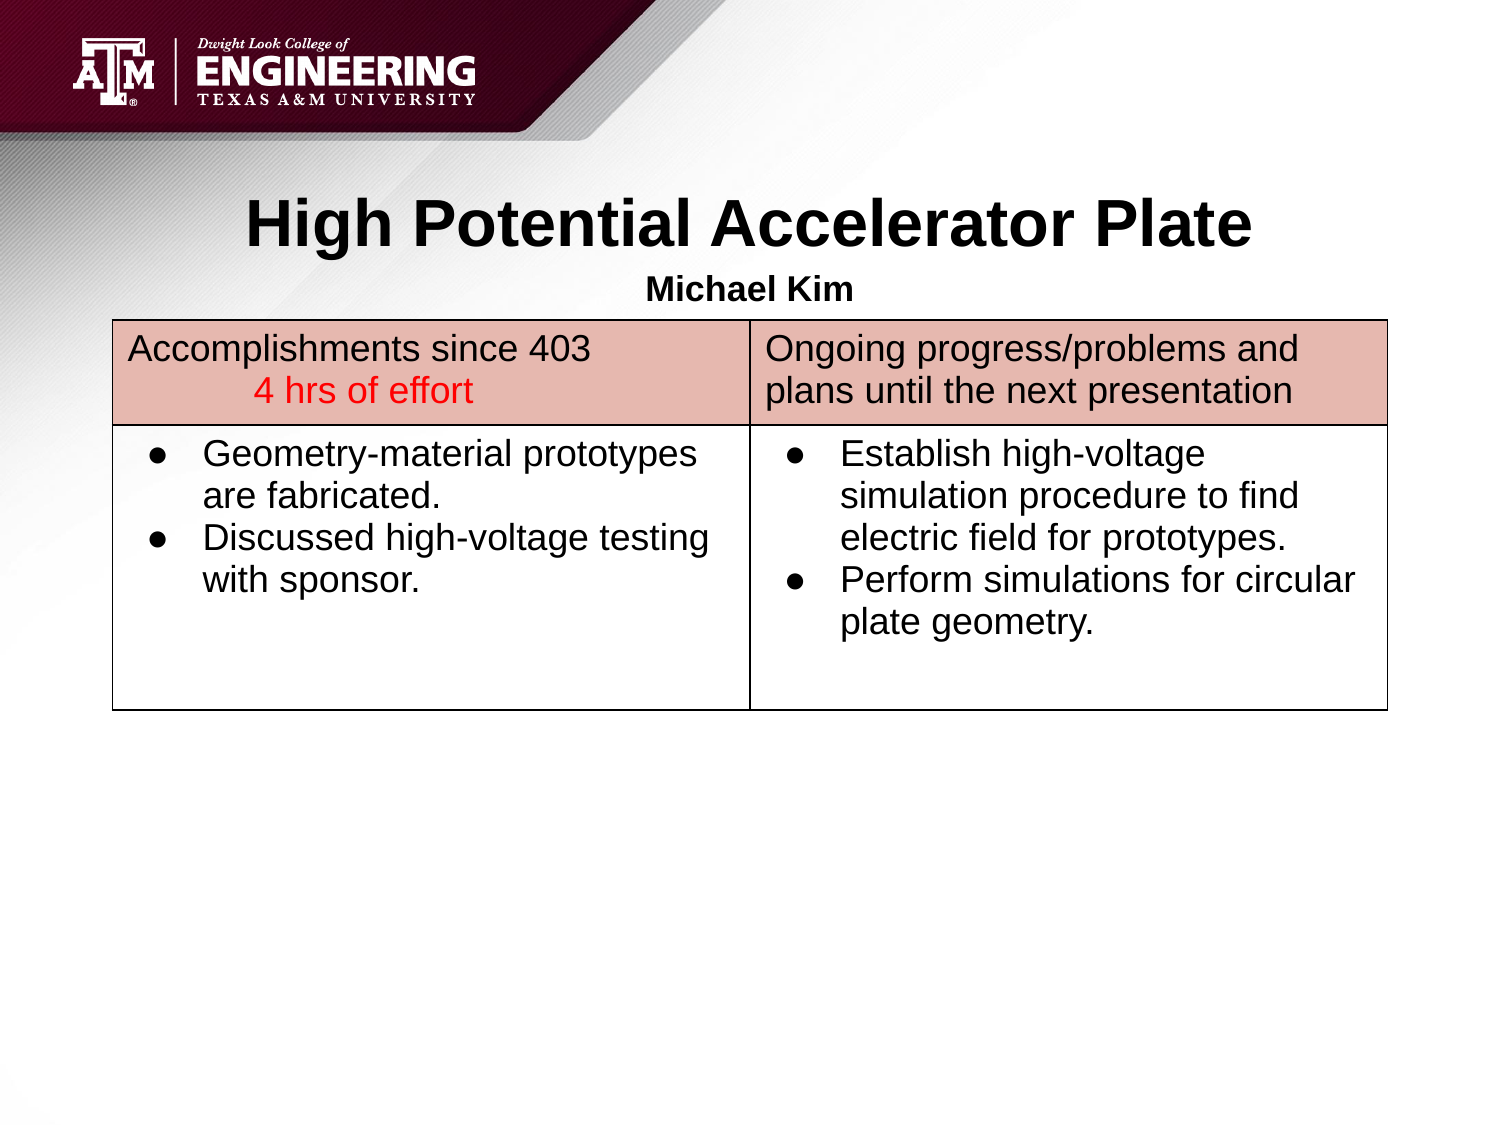

# High Potential Accelerator Plate
Michael Kim
| Accomplishments since 403 4 hrs of effort | Ongoing progress/problems and plans until the next presentation |
| --- | --- |
| Geometry-material prototypes are fabricated. Discussed high-voltage testing with sponsor. | Establish high-voltage simulation procedure to find electric field for prototypes. Perform simulations for circular plate geometry. |